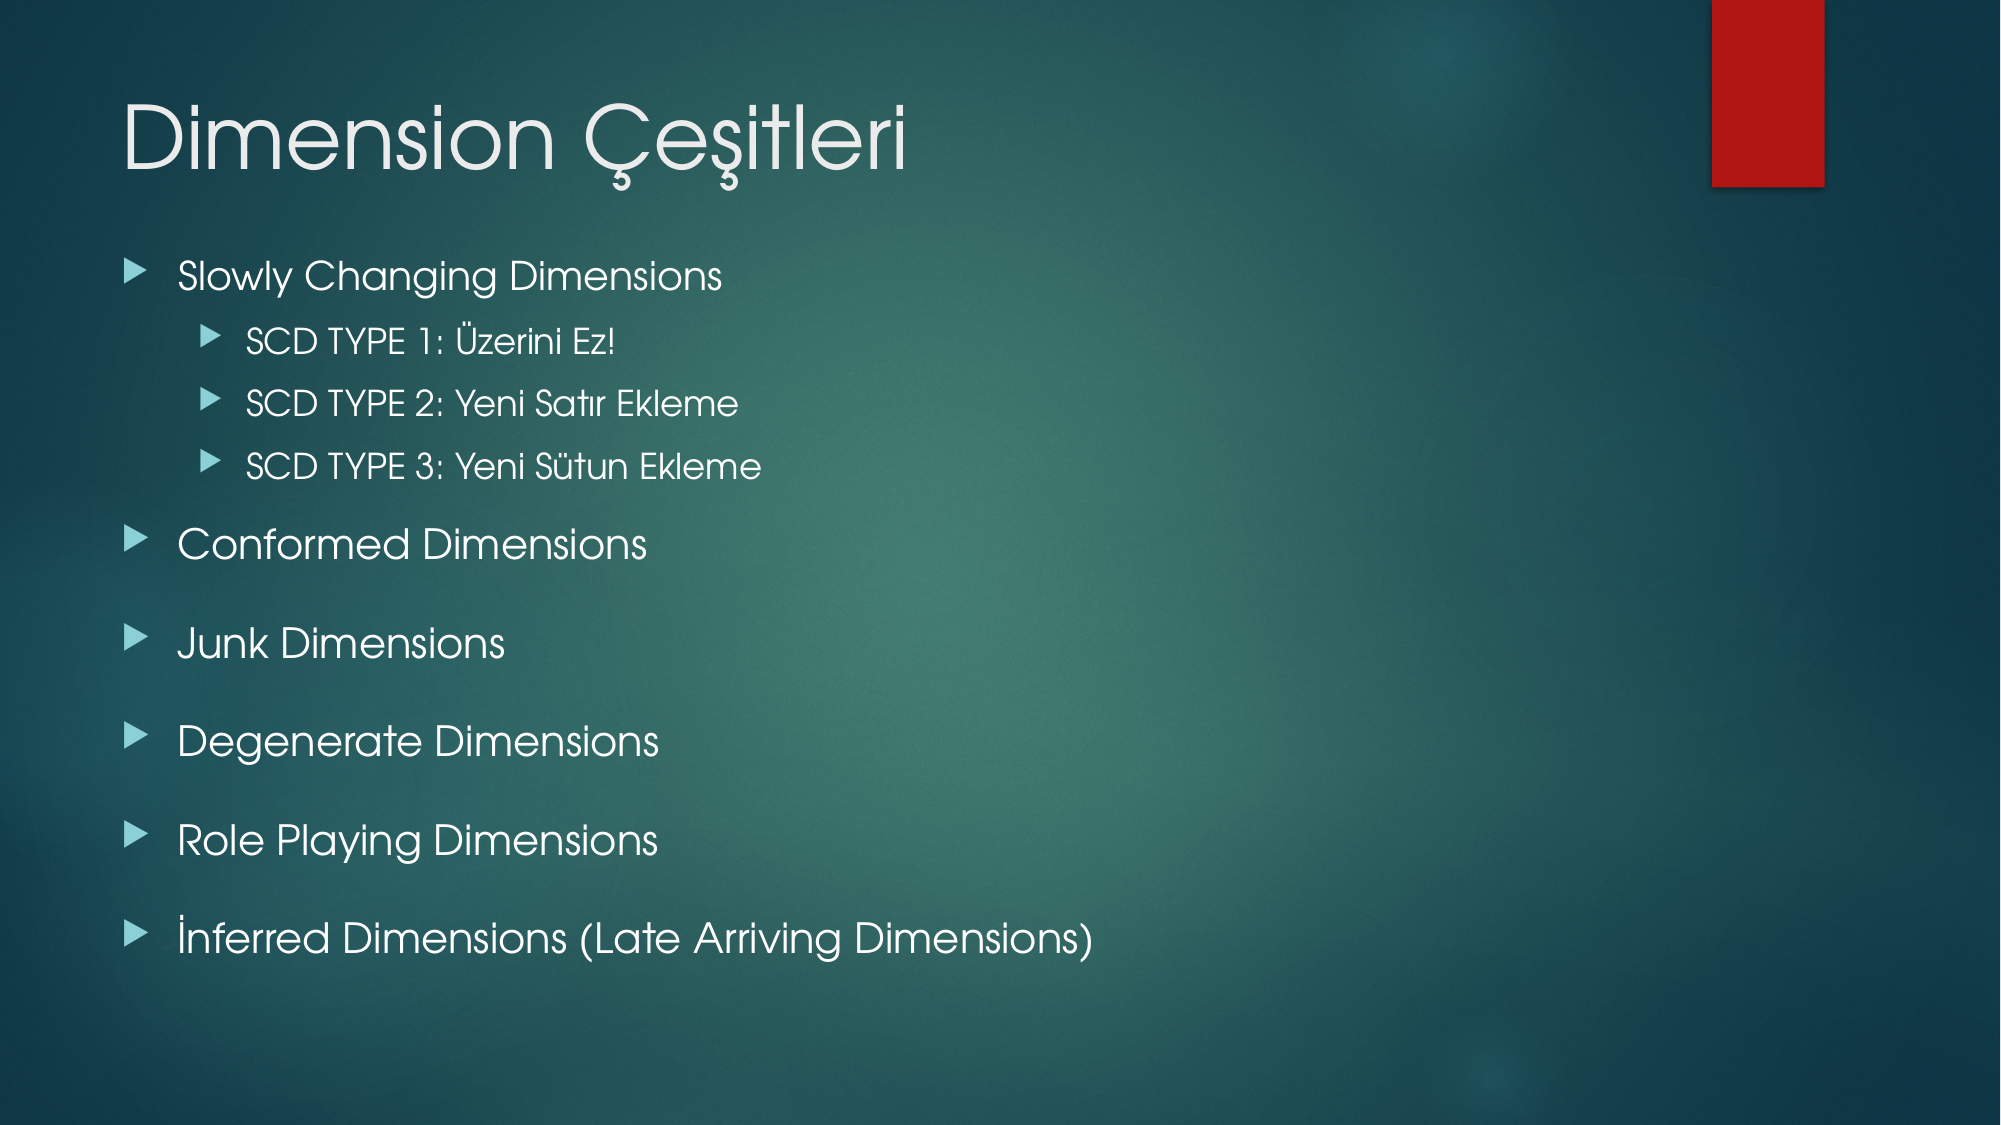

# Dimension Çeşitleri
Slowly Changing Dimensions
SCD TYPE 1: Üzerini Ez!
SCD TYPE 2: Yeni Satır Ekleme
SCD TYPE 3: Yeni Sütun Ekleme

Conformed Dimensions
Junk Dimensions
Degenerate Dimensions
Role Playing Dimensions
İnferred Dimensions (Late Arriving Dimensions)